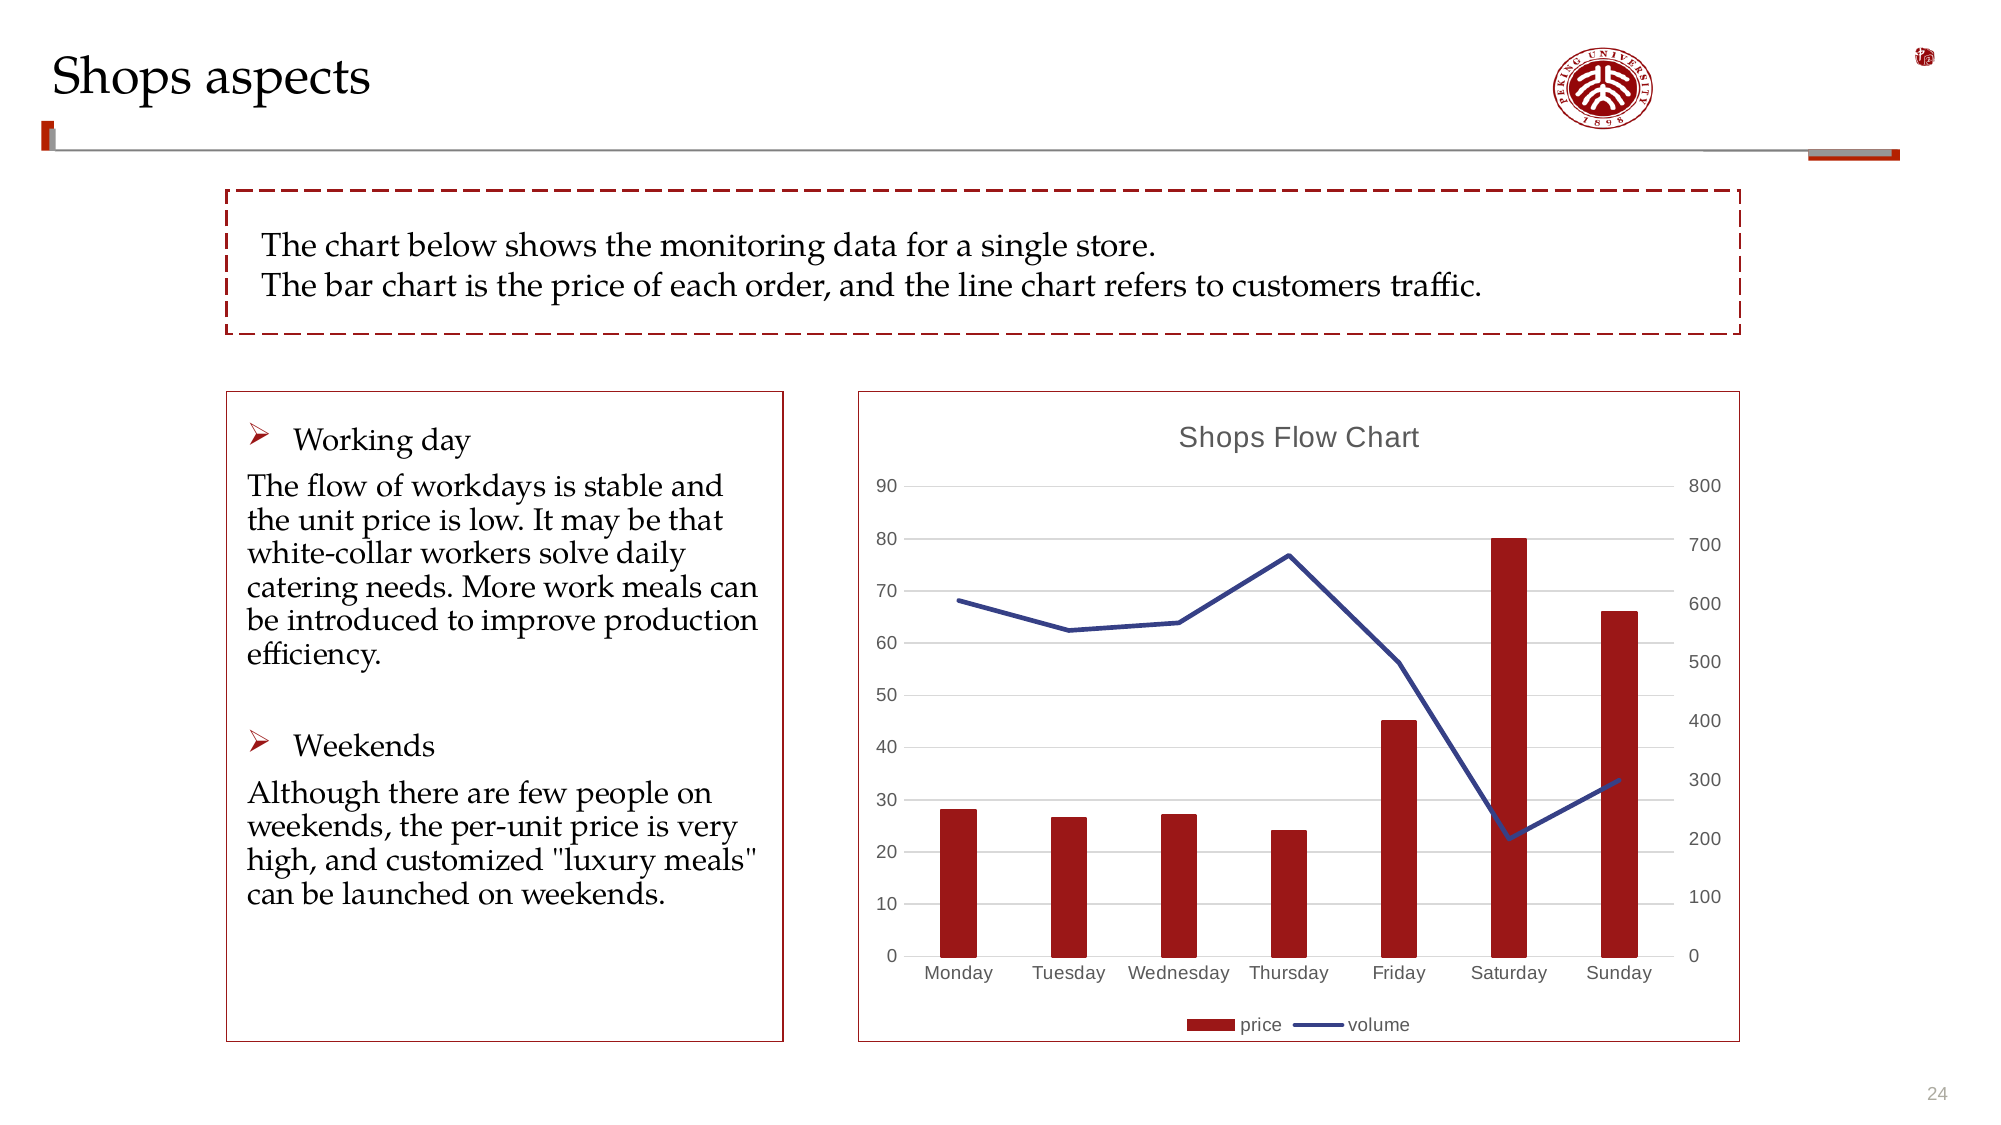

# Shops aspects

The chart below shows the monitoring data for a single store.
The bar chart is the price of each order, and the line chart refers to customers traffic.

### Chart: Shops Flow Chart

| Category | price | volume |
|---|---|---|
| Monday | 28.0 | 606.0 |
| Tuesday | 26.5 | 555.0 |
| Wednesday | 27.0 | 568.0 |
| Thursday | 24.0 | 683.0 |
| Friday | 45.0 | 500.0 |
| Saturday | 80.0 | 200.0 |
| Sunday | 66.0 | 300.0 |
Working day
The flow of workdays is stable and the unit price is low. It may be that white-collar workers solve daily catering needs. More work meals can be introduced to improve production efficiency.

Weekends
Although there are few people on weekends, the per-unit price is very high, and customized "luxury meals" can be launched on weekends.